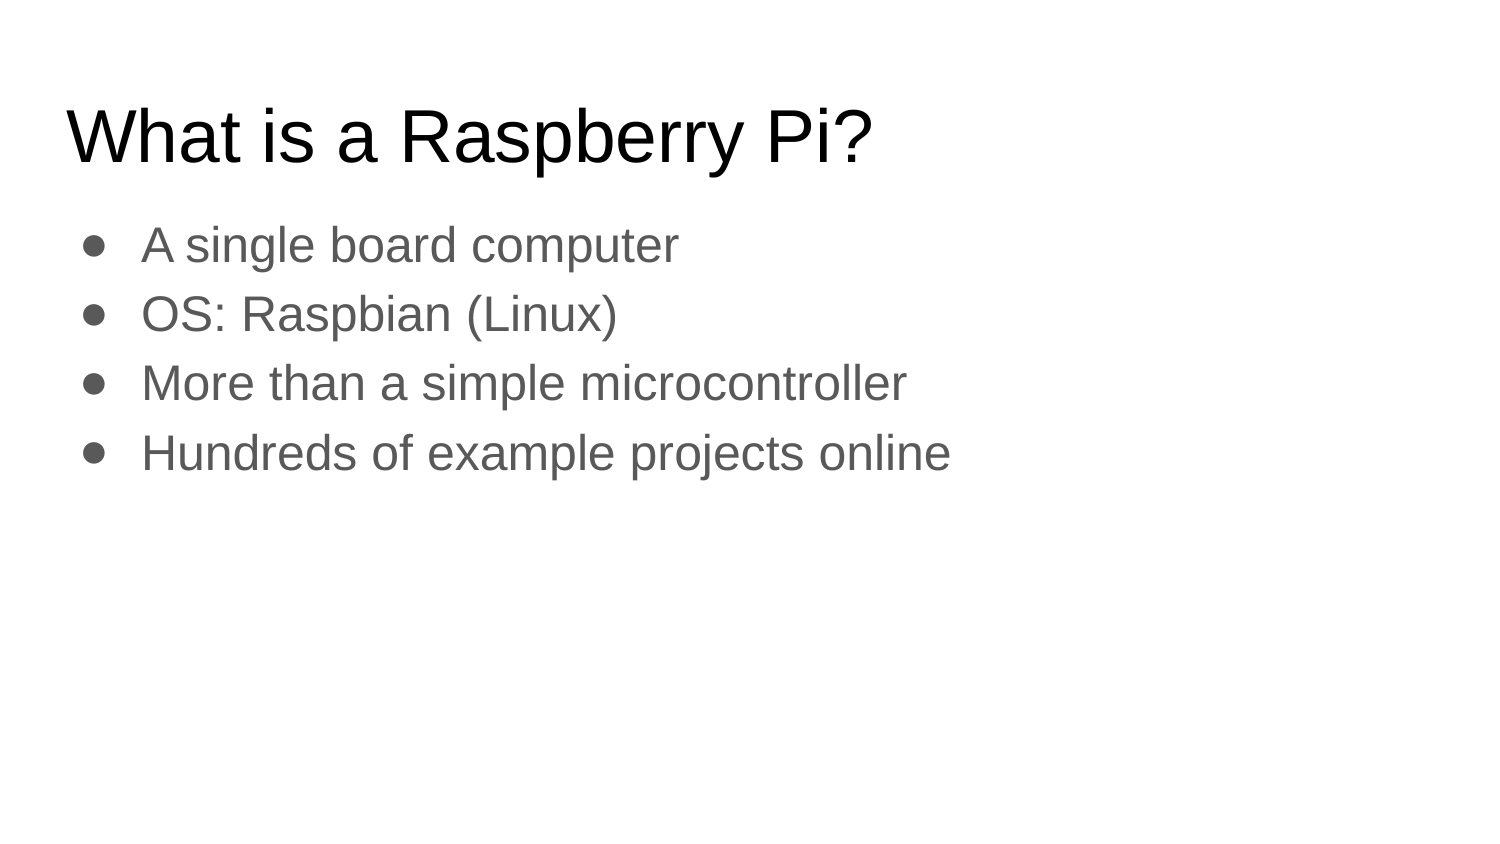

What is a Raspberry Pi?
A single board computer
OS: Raspbian (Linux)
More than a simple microcontroller
Hundreds of example projects online